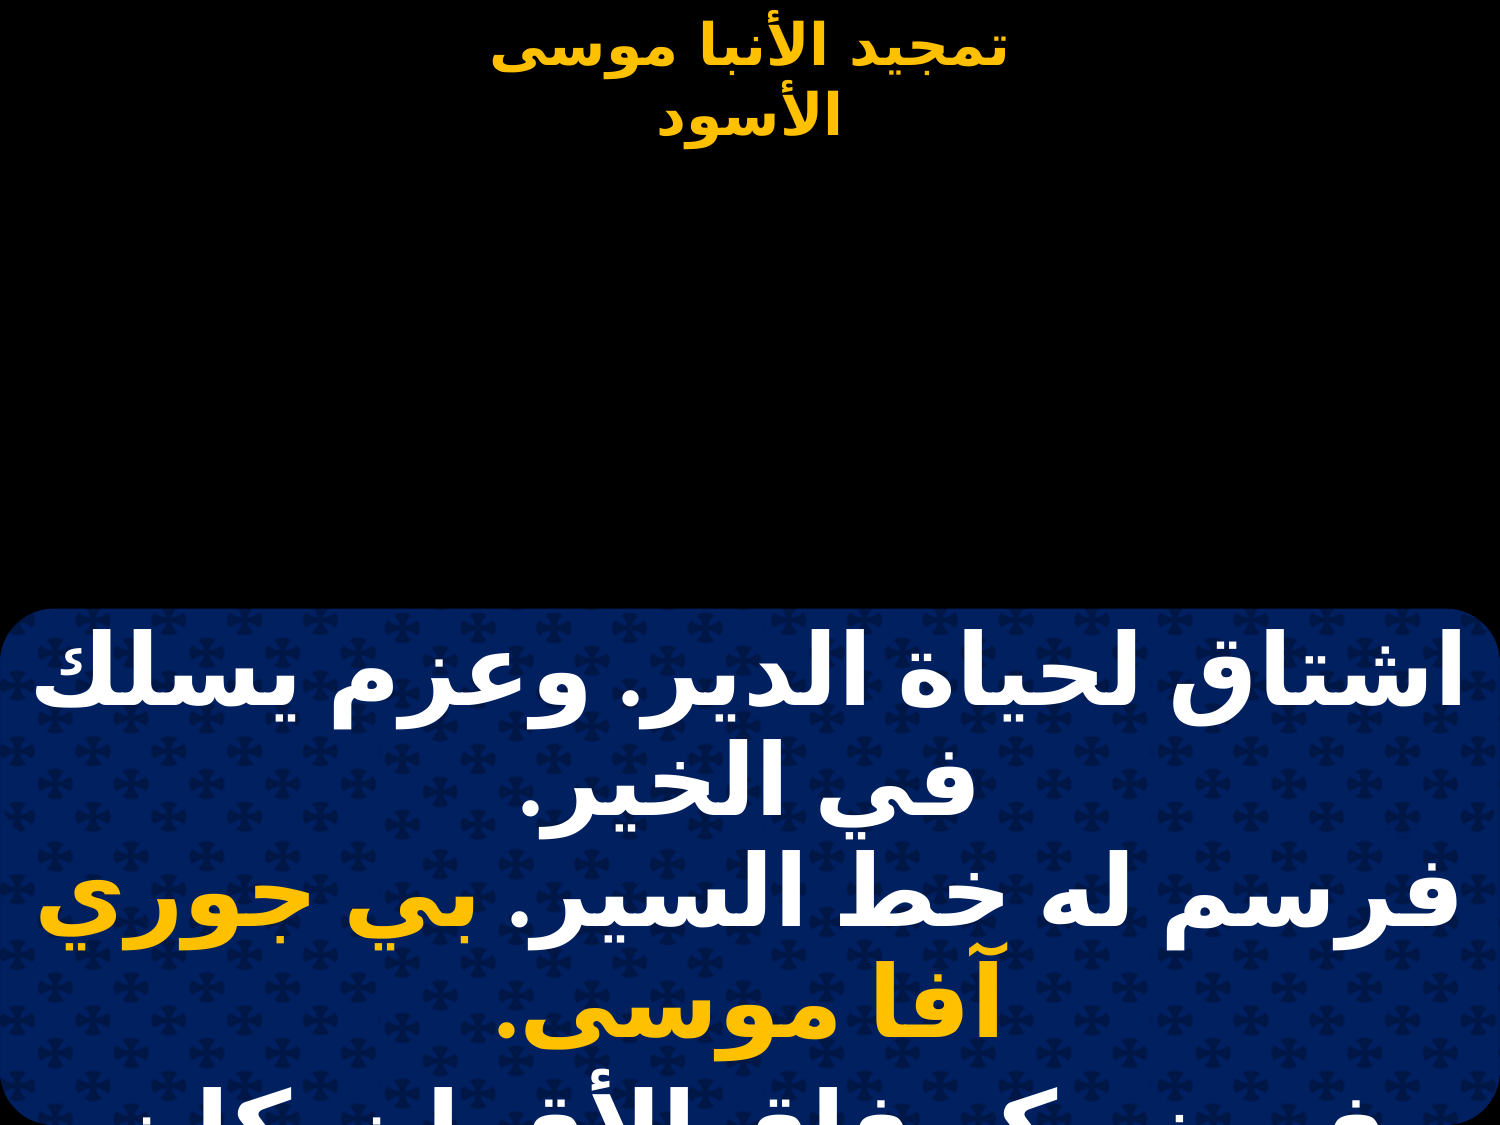

#
| اشتاق لحياة الدير. وعزم يسلك في الخير. فرسم له خط السير. بي جوري آفا موسى. |
| --- |
| في نسكه فاق الأقران. كان يخدم الرهبان. بتواضع السهران. بي جوري آفا موسى. |